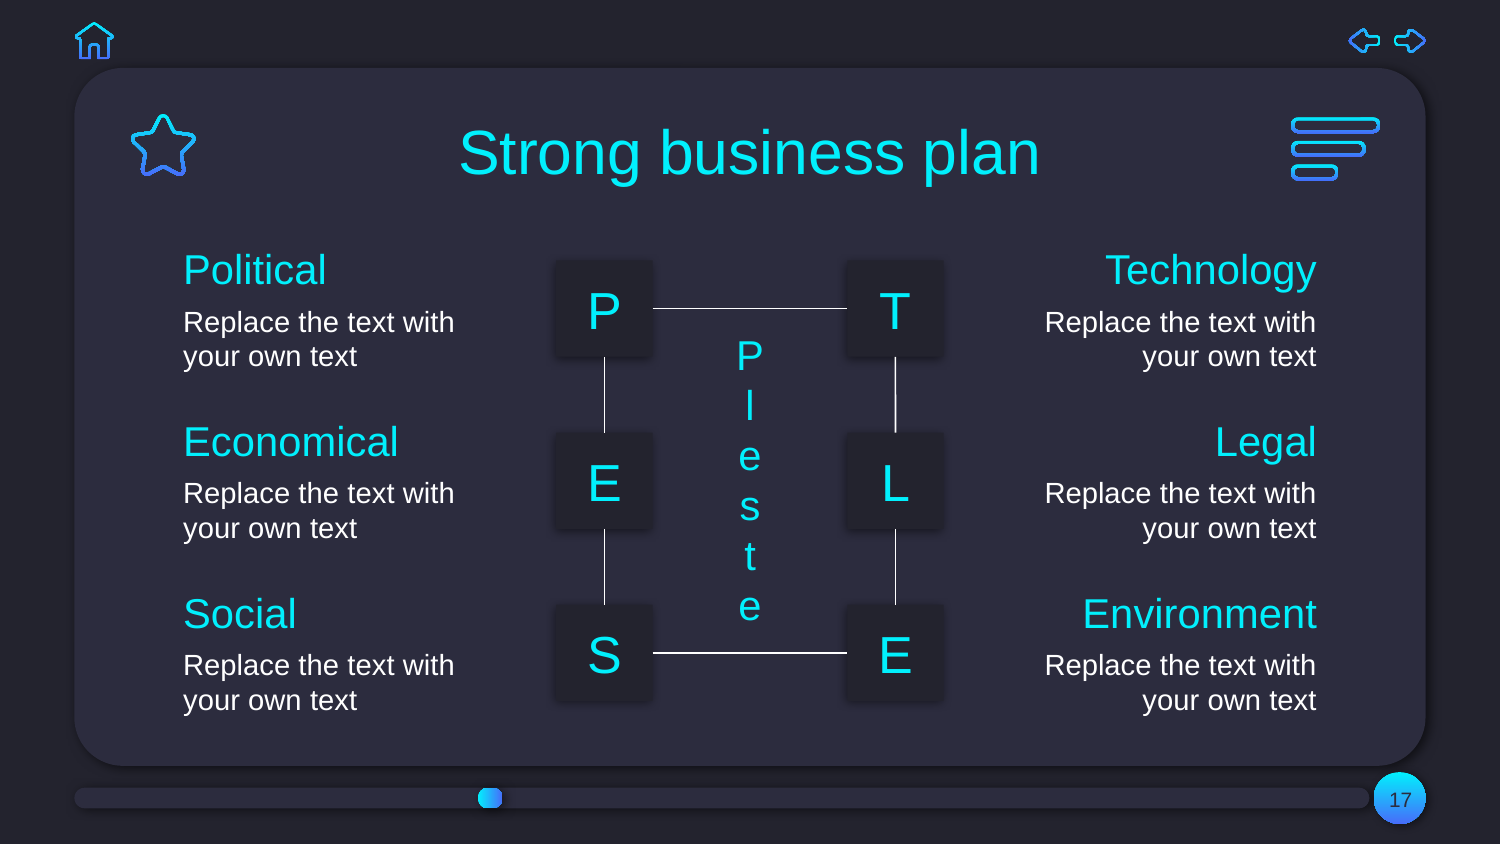

# Strong business plan

Political
Technology
P
T
Replace the text with your own text
Replace the text with your own text
P
l
e
s
t
e
Economical
Legal
E
L
Replace the text with your own text
Replace the text with your own text
Social
Environment
S
E
Replace the text with your own text
Replace the text with your own text